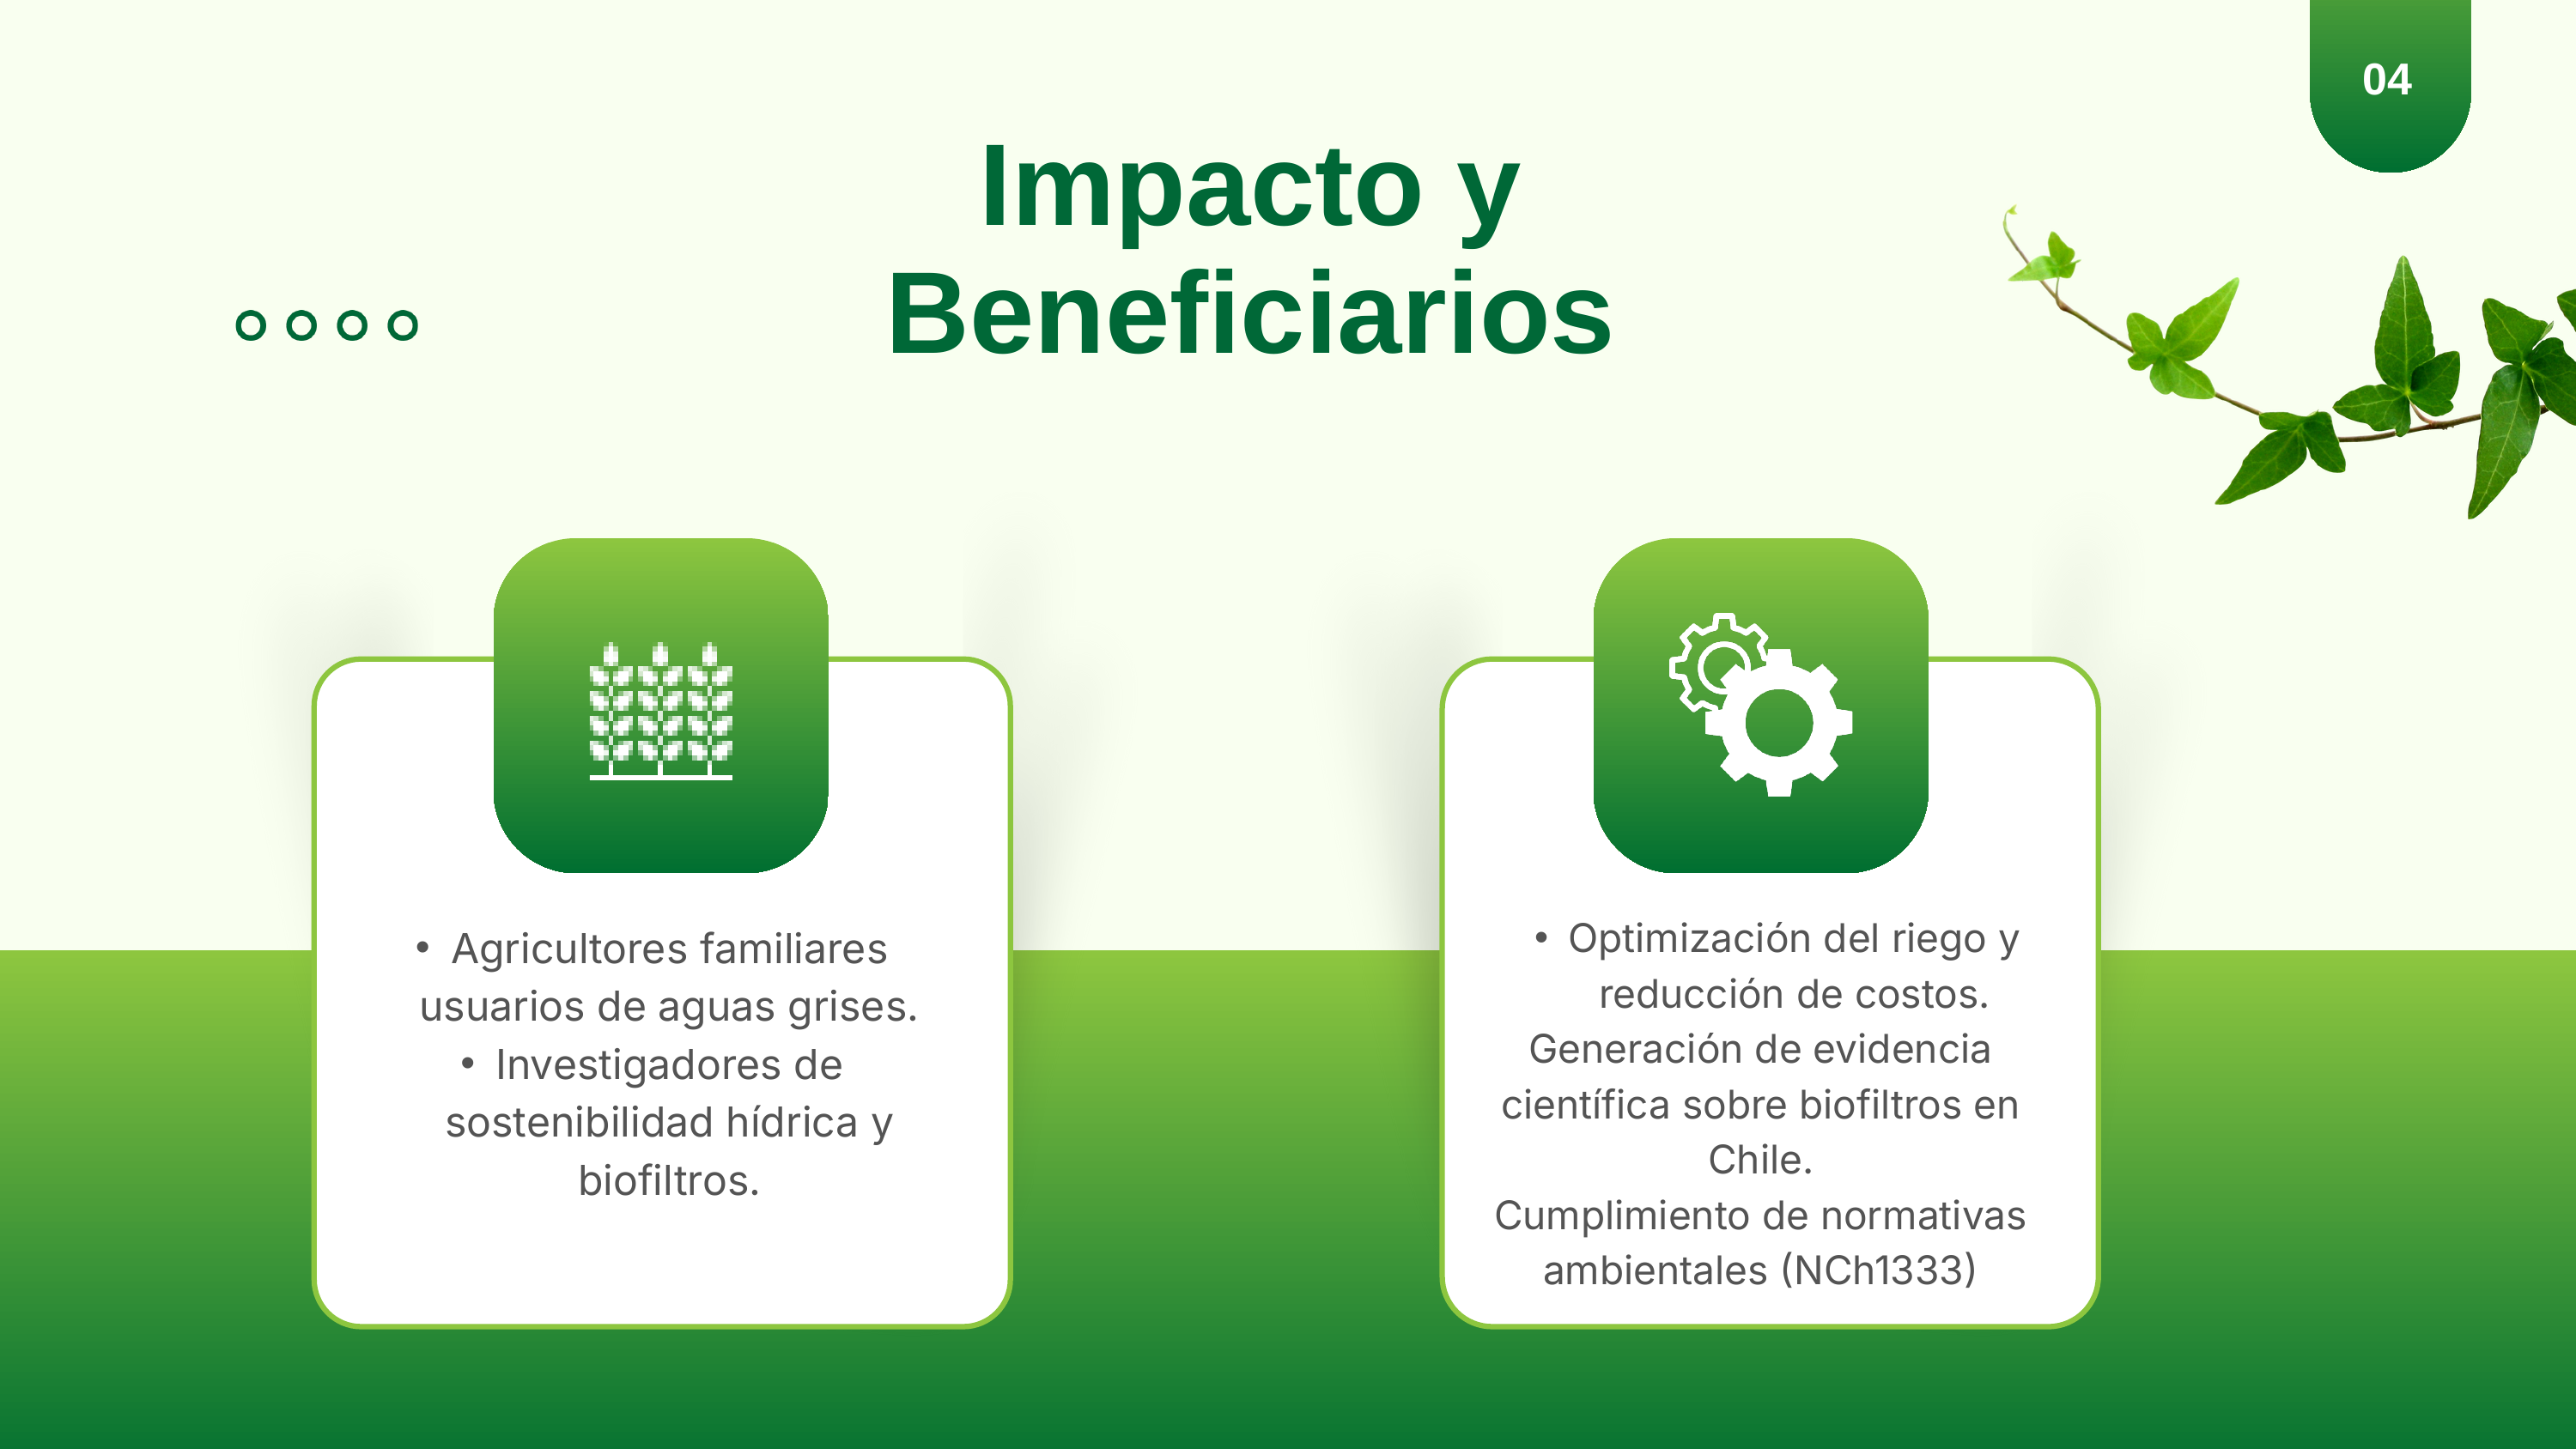

04
Impacto y Beneficiarios

Agricultores familiares usuarios de aguas grises.
Investigadores de sostenibilidad hídrica y biofiltros.

Optimización del riego y reducción de costos.
Generación de evidencia científica sobre biofiltros en Chile.
Cumplimiento de normativas ambientales (NCh1333)